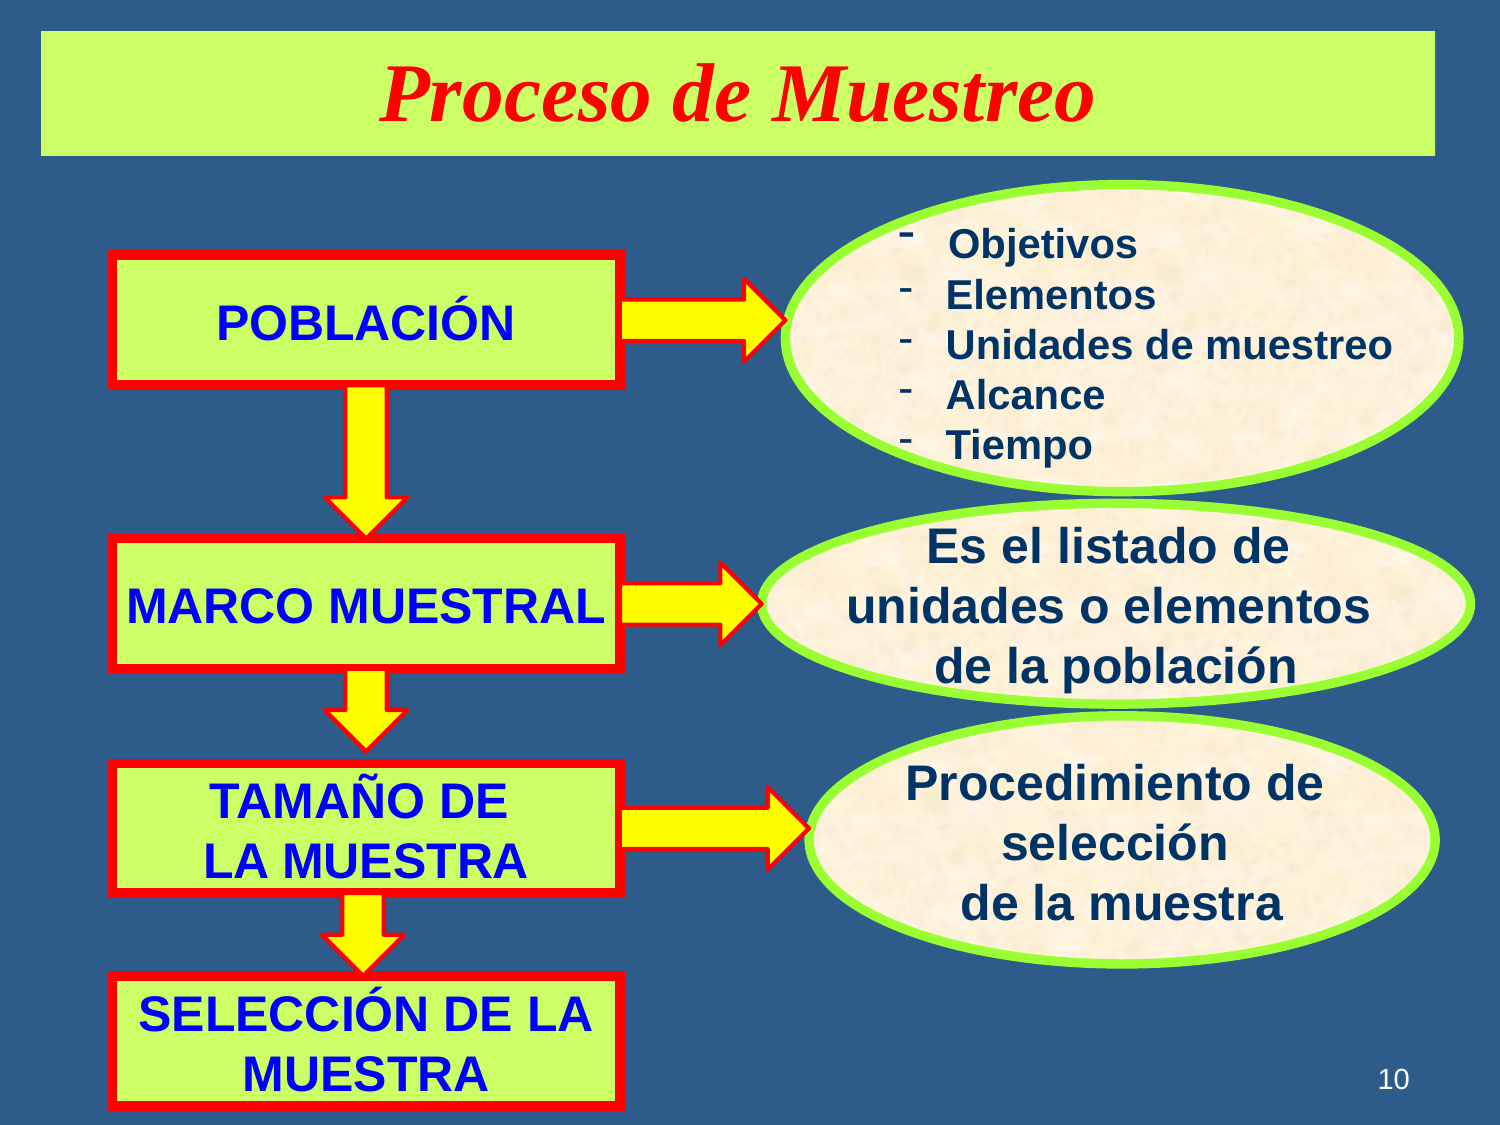

Proceso de Muestreo

 Objetivos
 Elementos
 Unidades de muestreo
 Alcance
 Tiempo

POBLACIÓN

Es el listado de
unidades o elementos
de la población

MARCO MUESTRAL

Procedimiento de
selección
de la muestra

TAMAÑO DE
LA MUESTRA

SELECCIÓN DE LA
MUESTRA
10